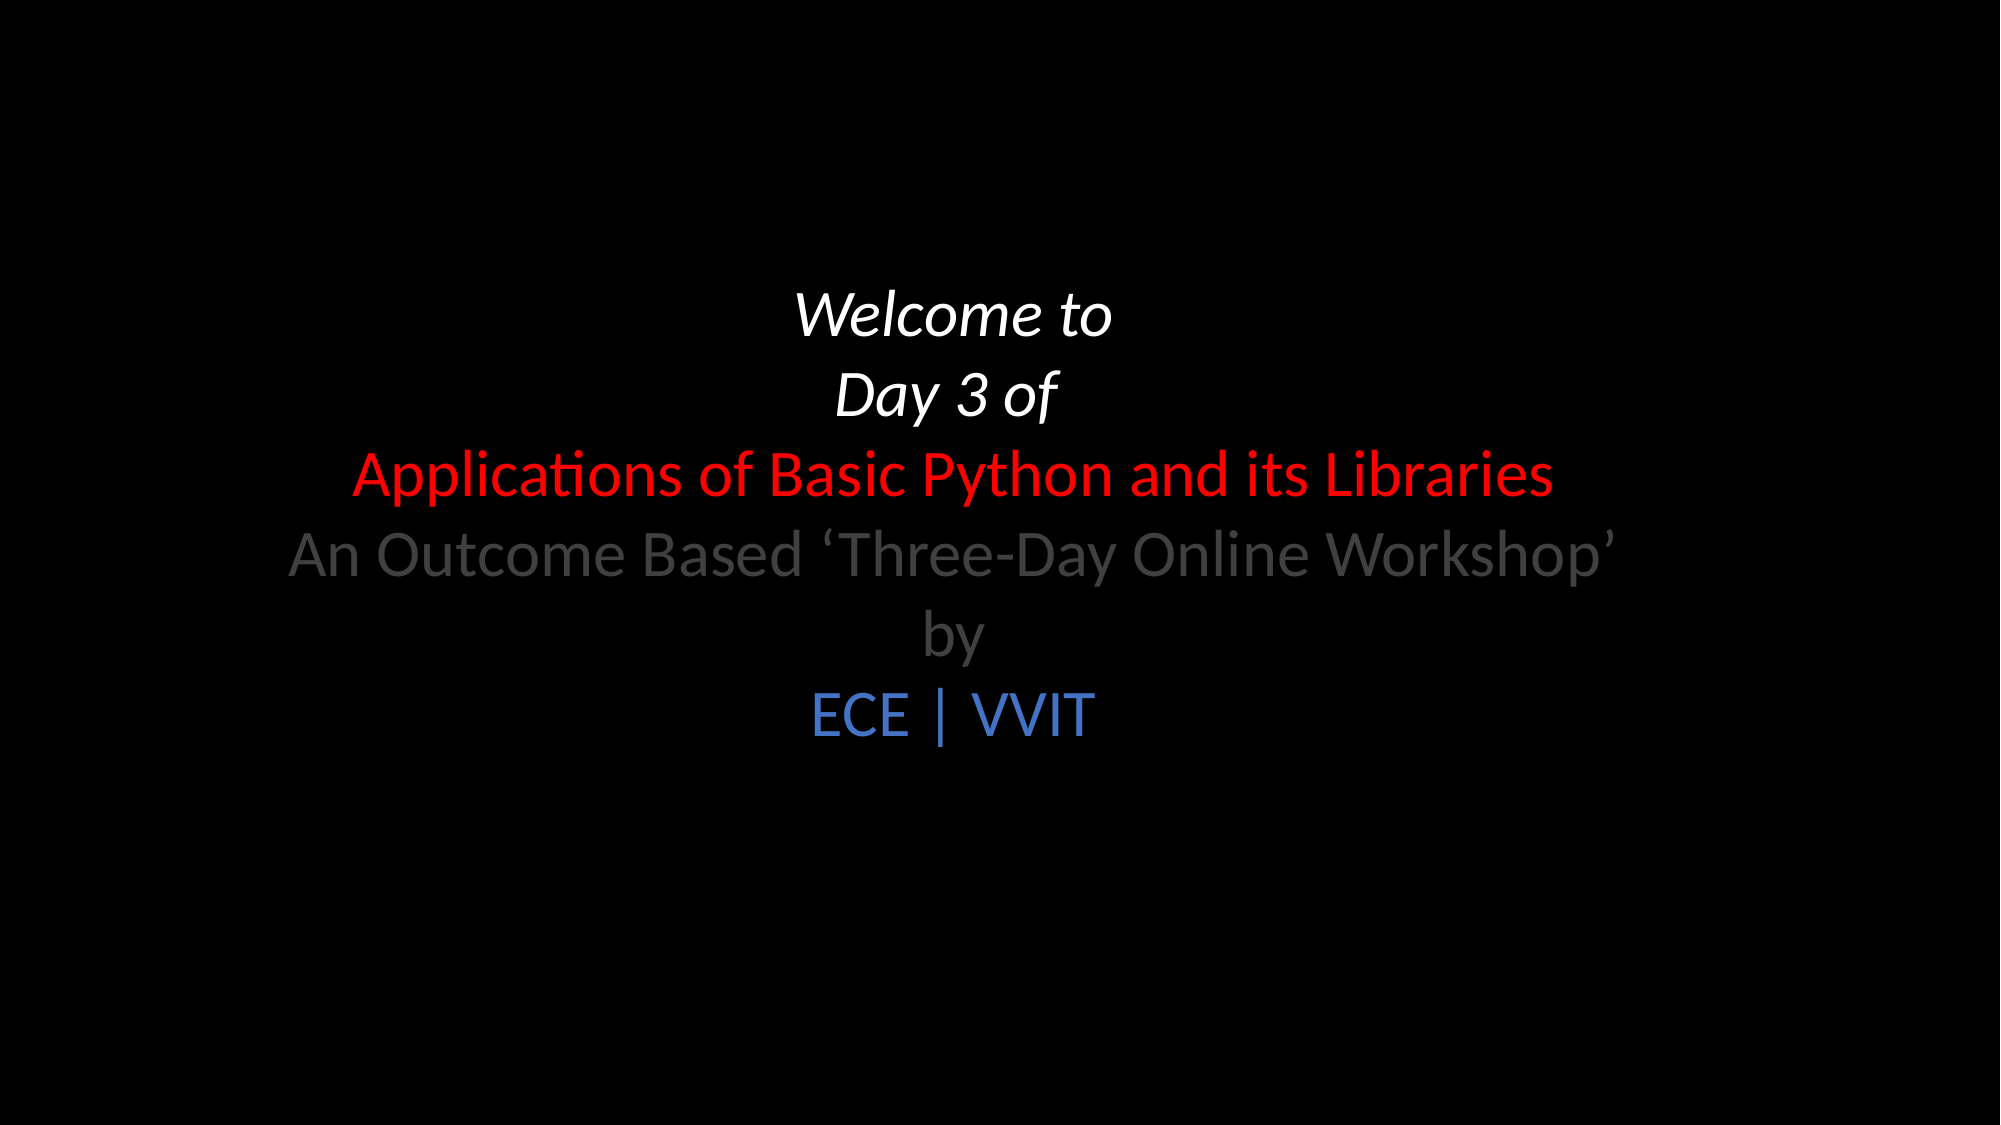

Welcome to
Day 3 of
Applications of Basic Python and its Libraries
An Outcome Based ‘Three-Day Online Workshop’
by
ECE | VVIT